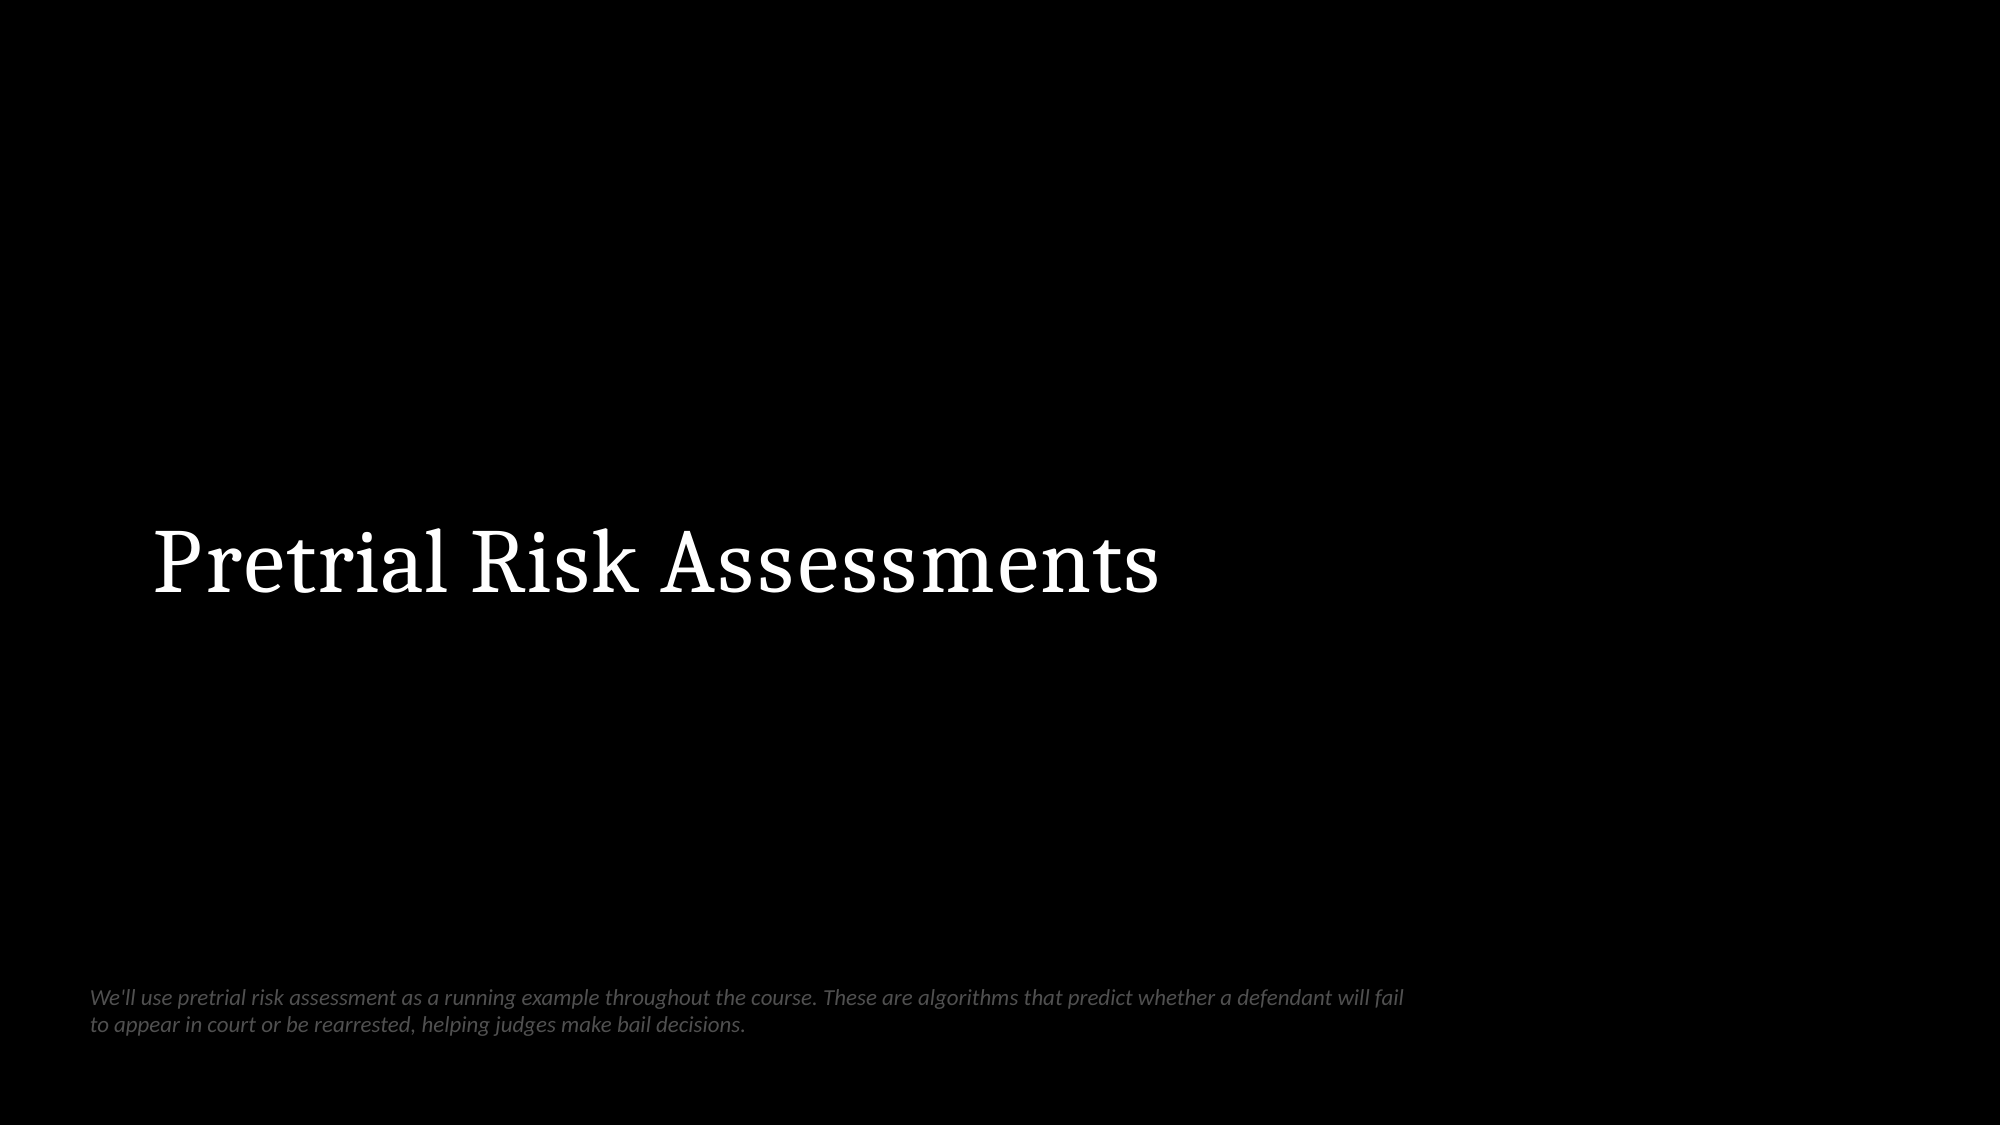

# Pretrial Risk Assessments
We'll use pretrial risk assessment as a running example throughout the course. These are algorithms that predict whether a defendant will fail to appear in court or be rearrested, helping judges make bail decisions.